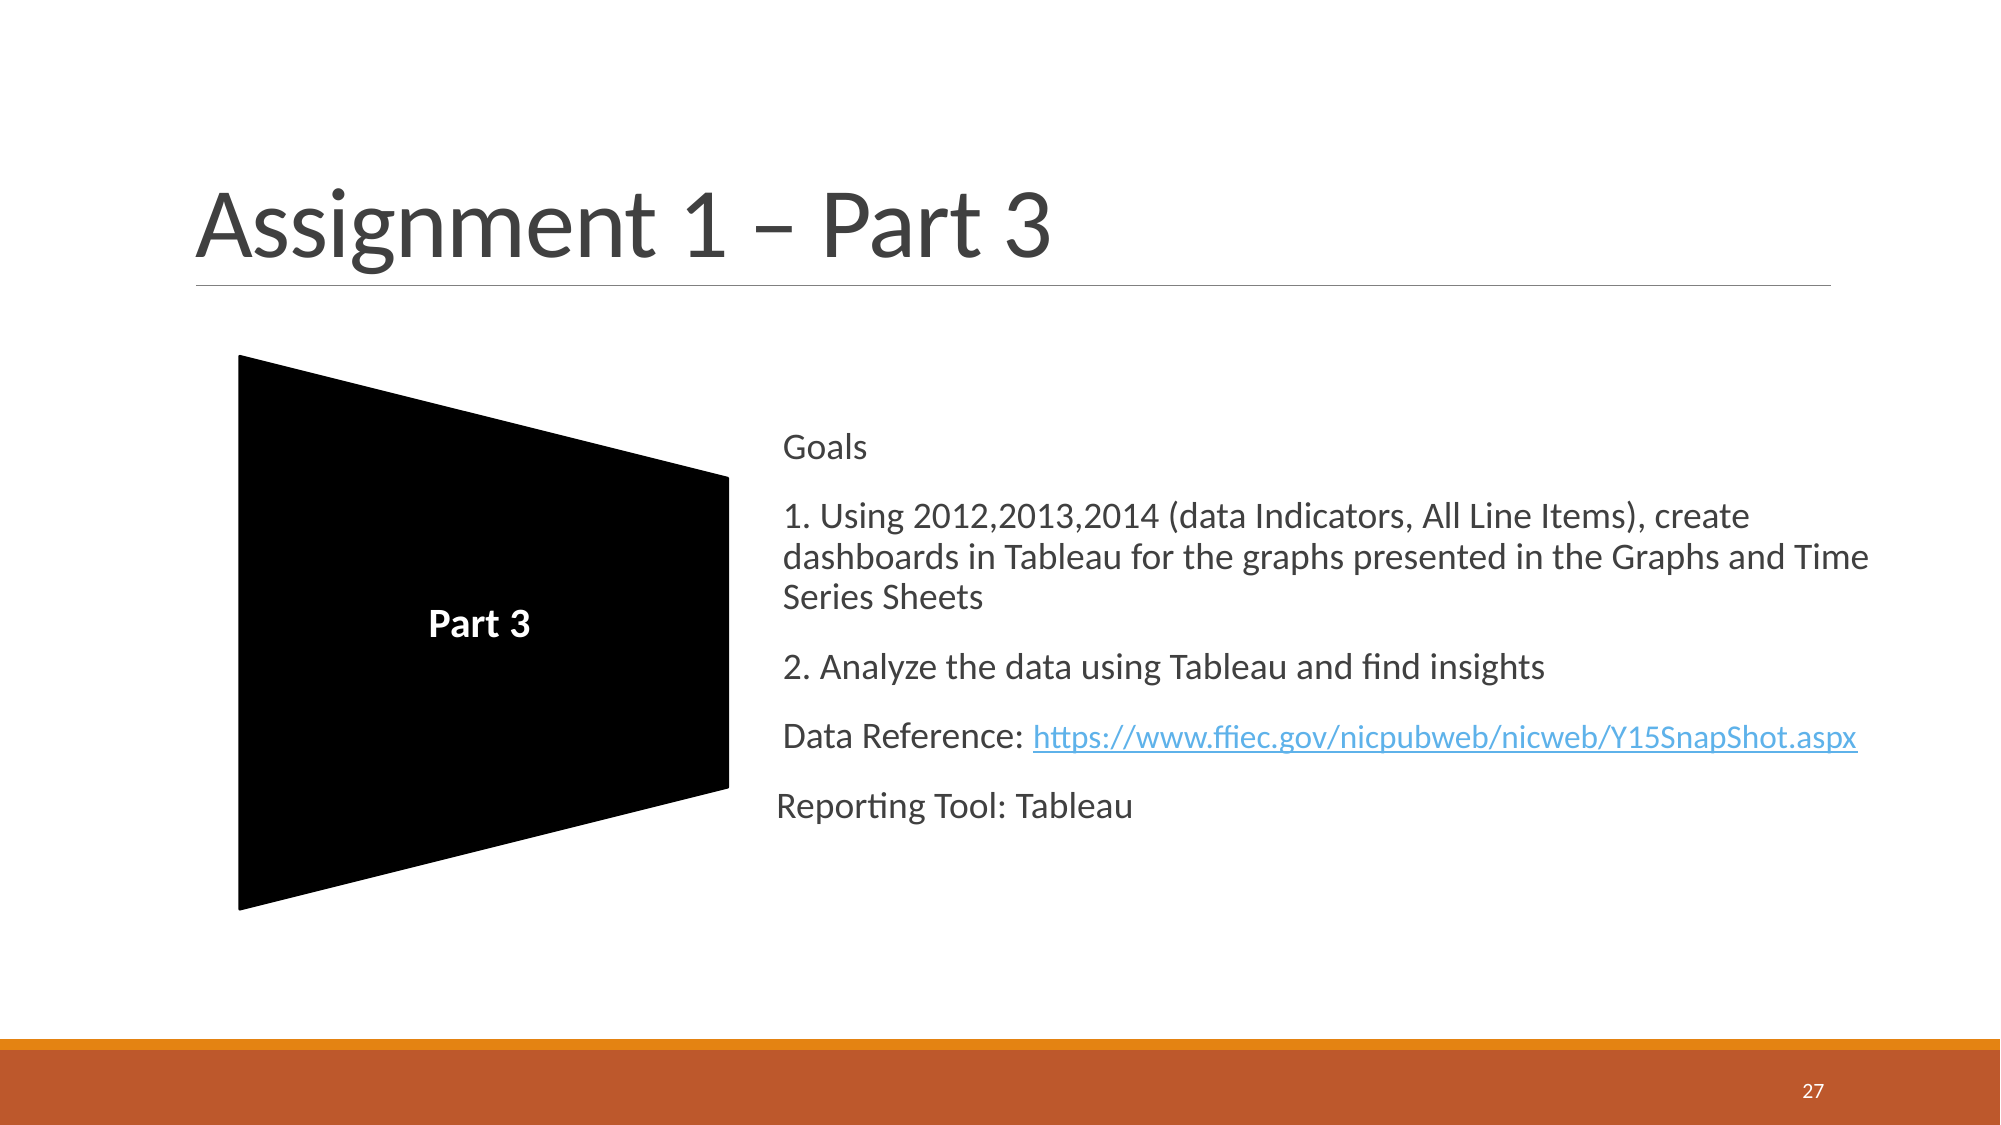

# Assignment 1 – Part 3

Goals
1. Using 2012,2013,2014 (data Indicators, All Line Items), create dashboards in Tableau for the graphs presented in the Graphs and Time Series Sheets
2. Analyze the data using Tableau and find insights
Data Reference: https://www.ffiec.gov/nicpubweb/nicweb/Y15SnapShot.aspx
 Reporting Tool: Tableau

Part 3
27